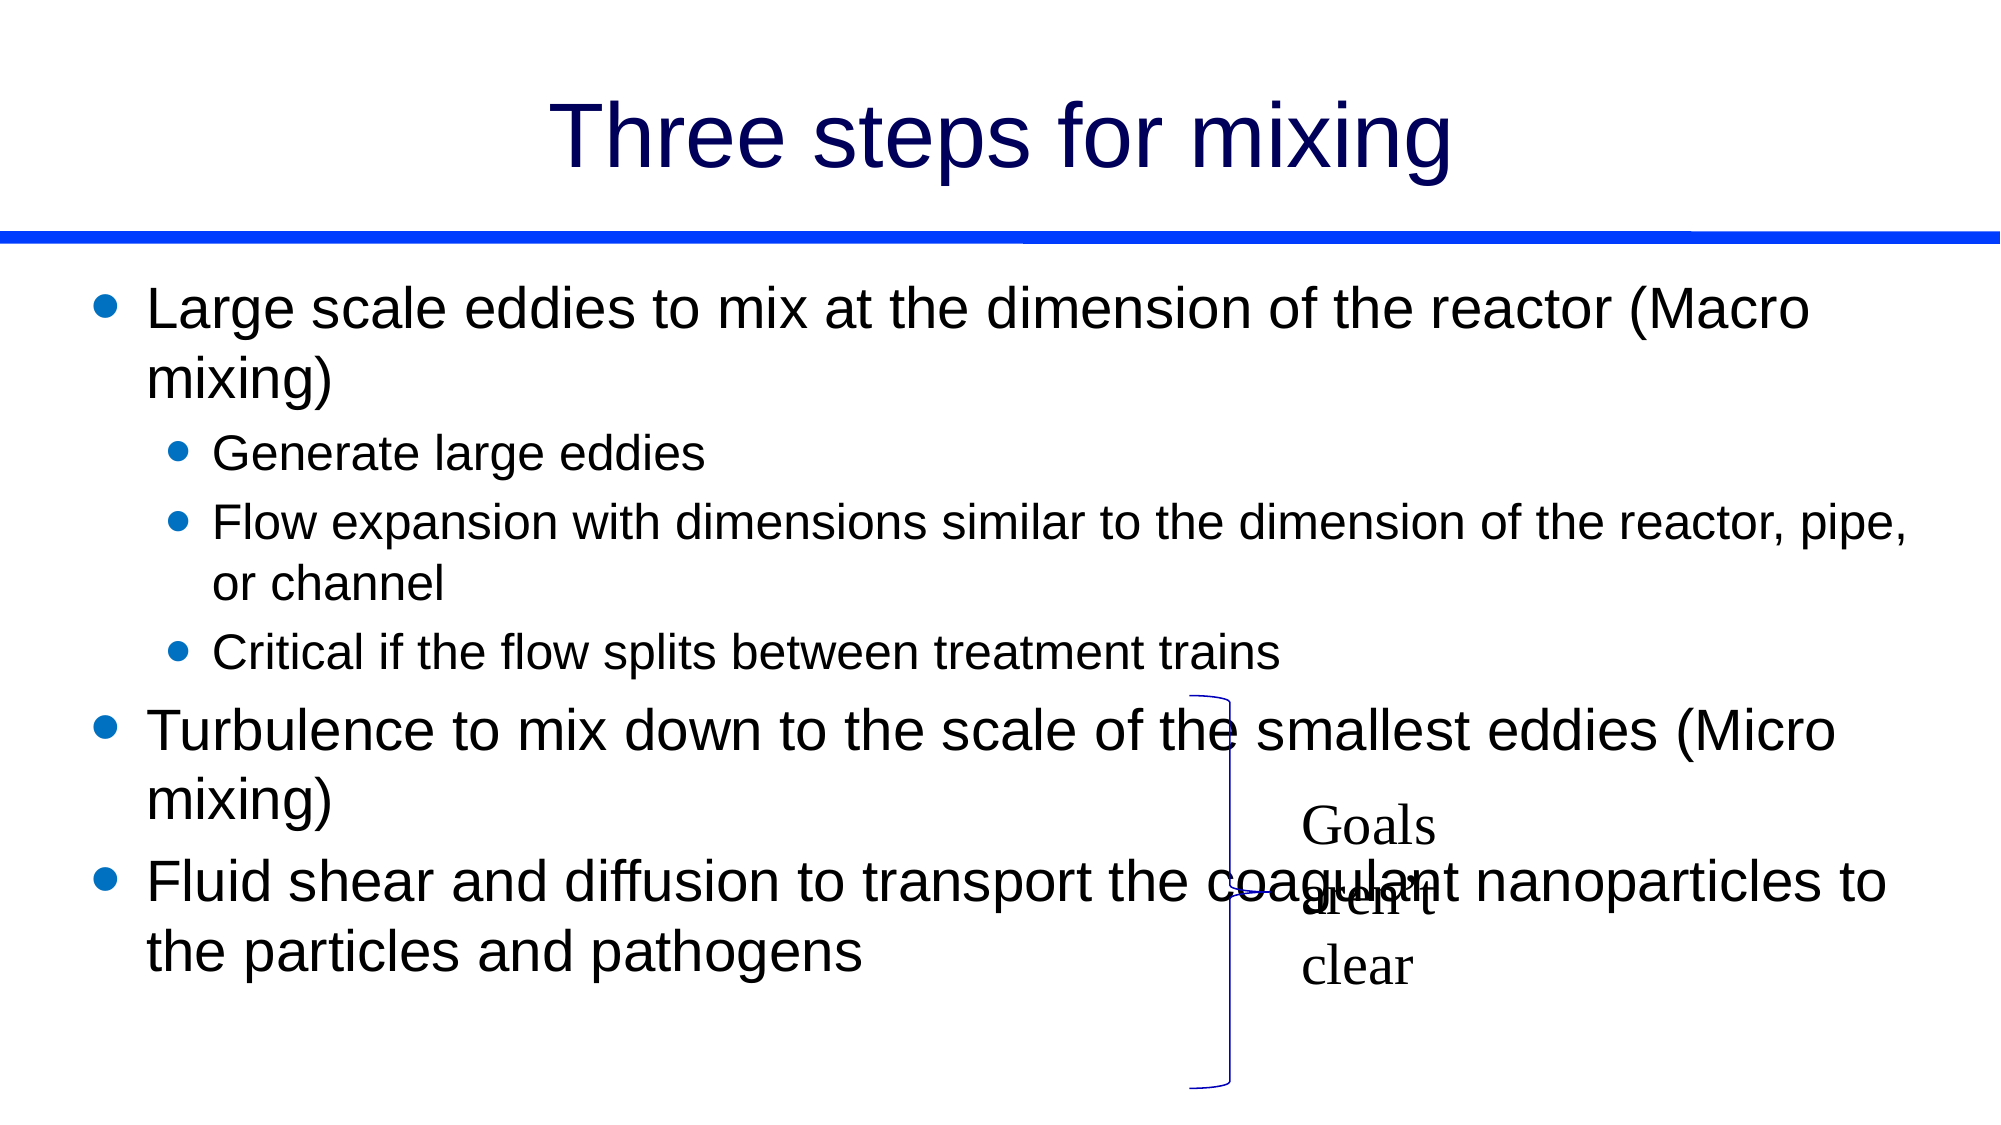

# Three steps for mixing
Large scale eddies to mix at the dimension of the reactor (Macro mixing)
Generate large eddies
Flow expansion with dimensions similar to the dimension of the reactor, pipe, or channel
Critical if the flow splits between treatment trains
Turbulence to mix down to the scale of the smallest eddies (Micro mixing)
Fluid shear and diffusion to transport the coagulant nanoparticles to the particles and pathogens

Goals aren’t clear